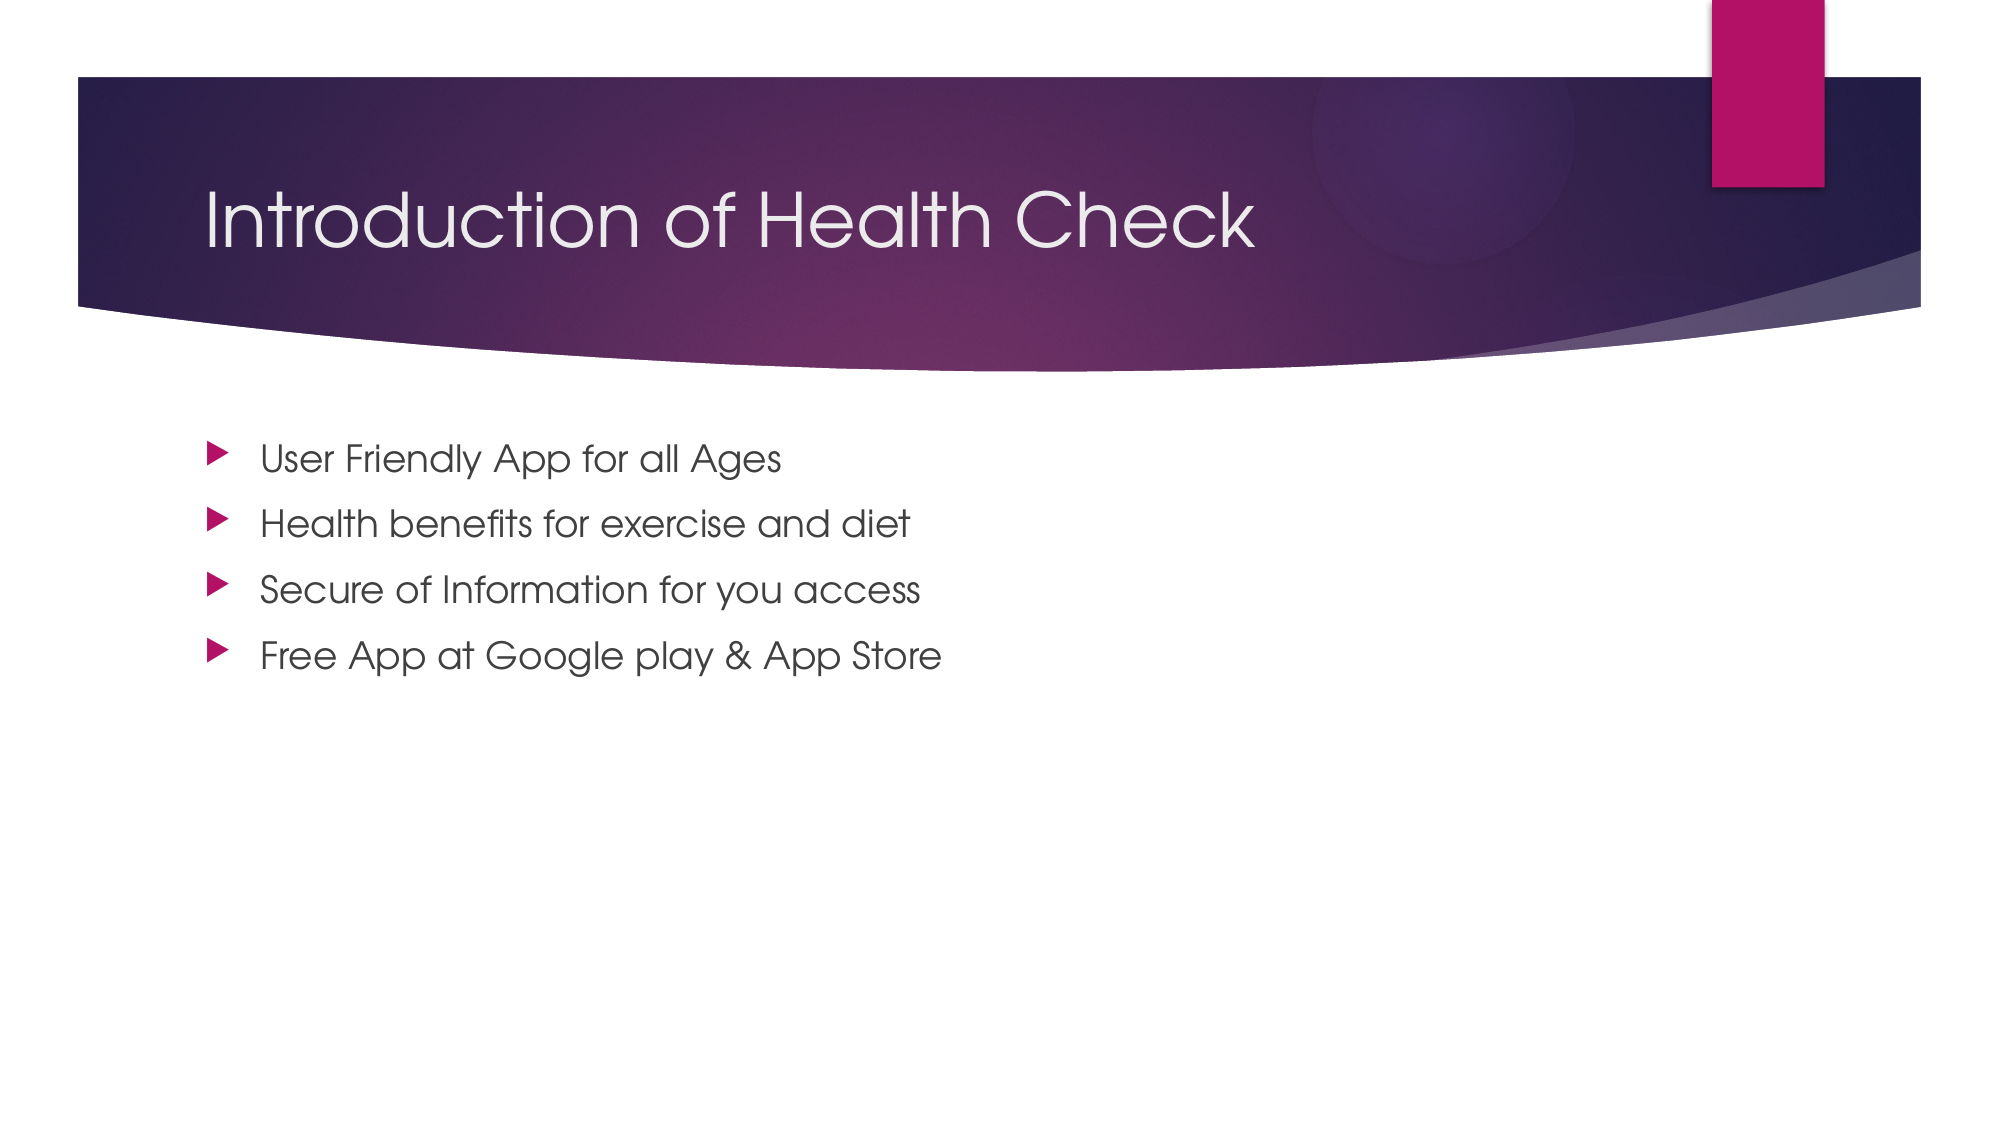

# Introduction of Health Check
User Friendly App for all Ages
Health benefits for exercise and diet
Secure of Information for you access
Free App at Google play & App Store